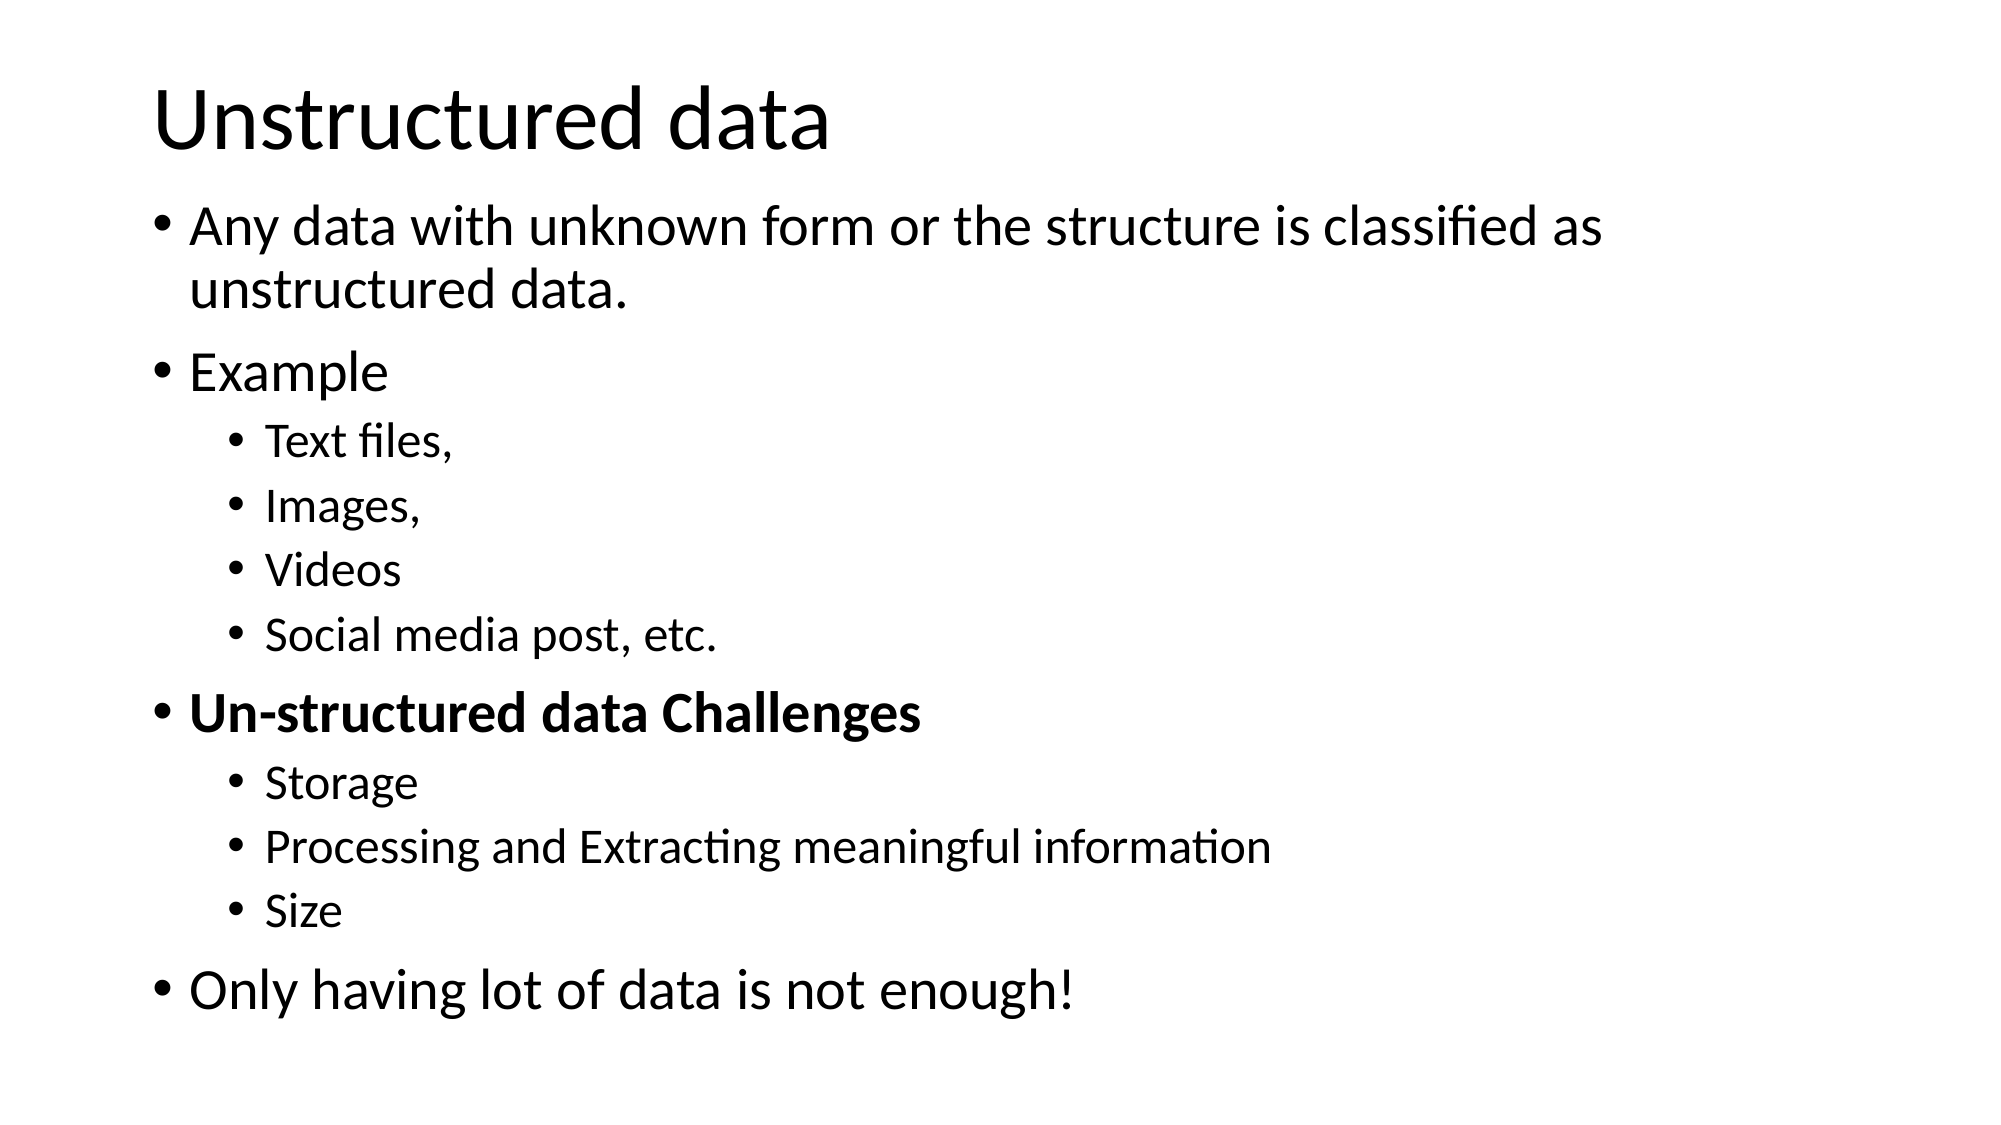

# Unstructured data
Any data with unknown form or the structure is classified as unstructured data.
Example
Text files,
Images,
Videos
Social media post, etc.
Un-structured data Challenges
Storage
Processing and Extracting meaningful information
Size
Only having lot of data is not enough!